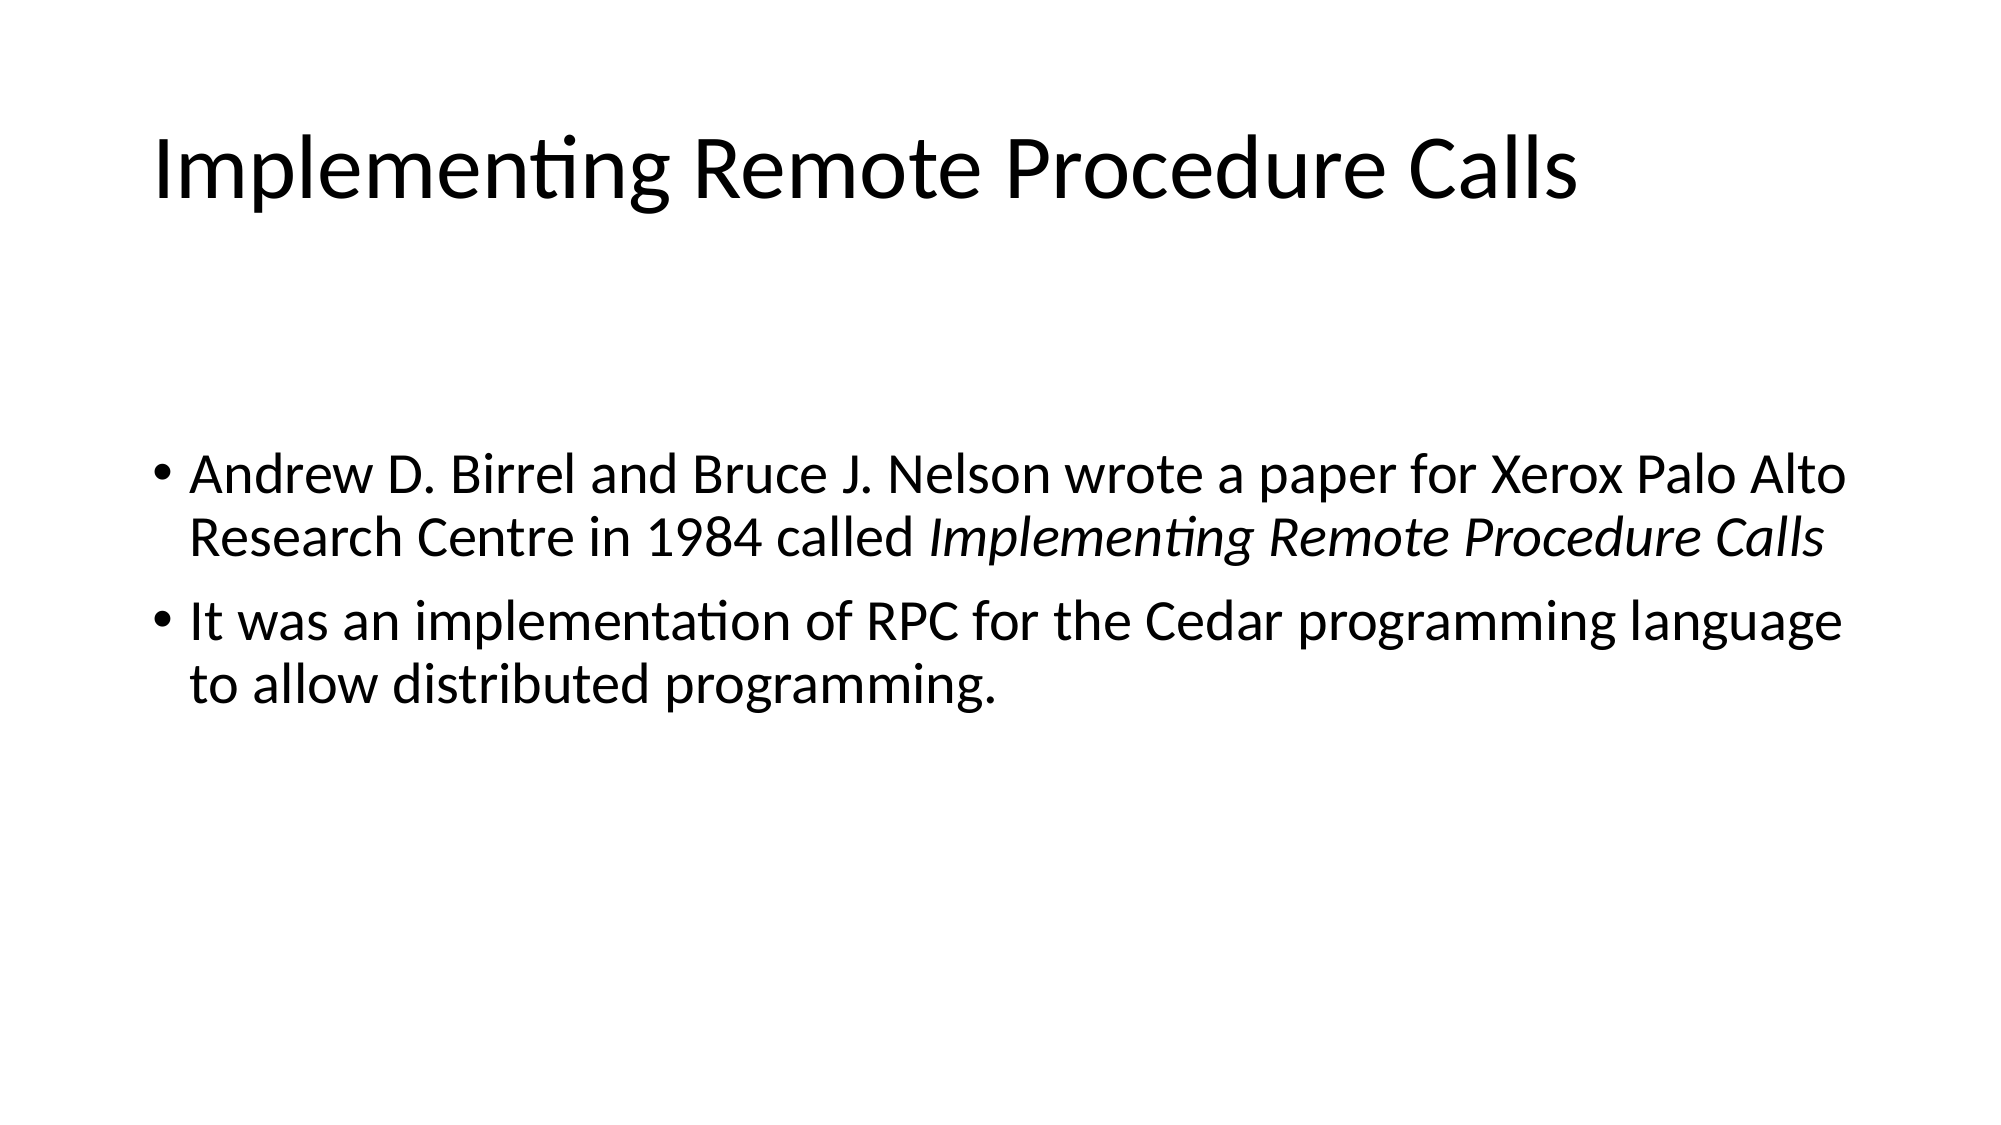

# Implementing Remote Procedure Calls
Andrew D. Birrel and Bruce J. Nelson wrote a paper for Xerox Palo Alto Research Centre in 1984 called Implementing Remote Procedure Calls
It was an implementation of RPC for the Cedar programming language to allow distributed programming.